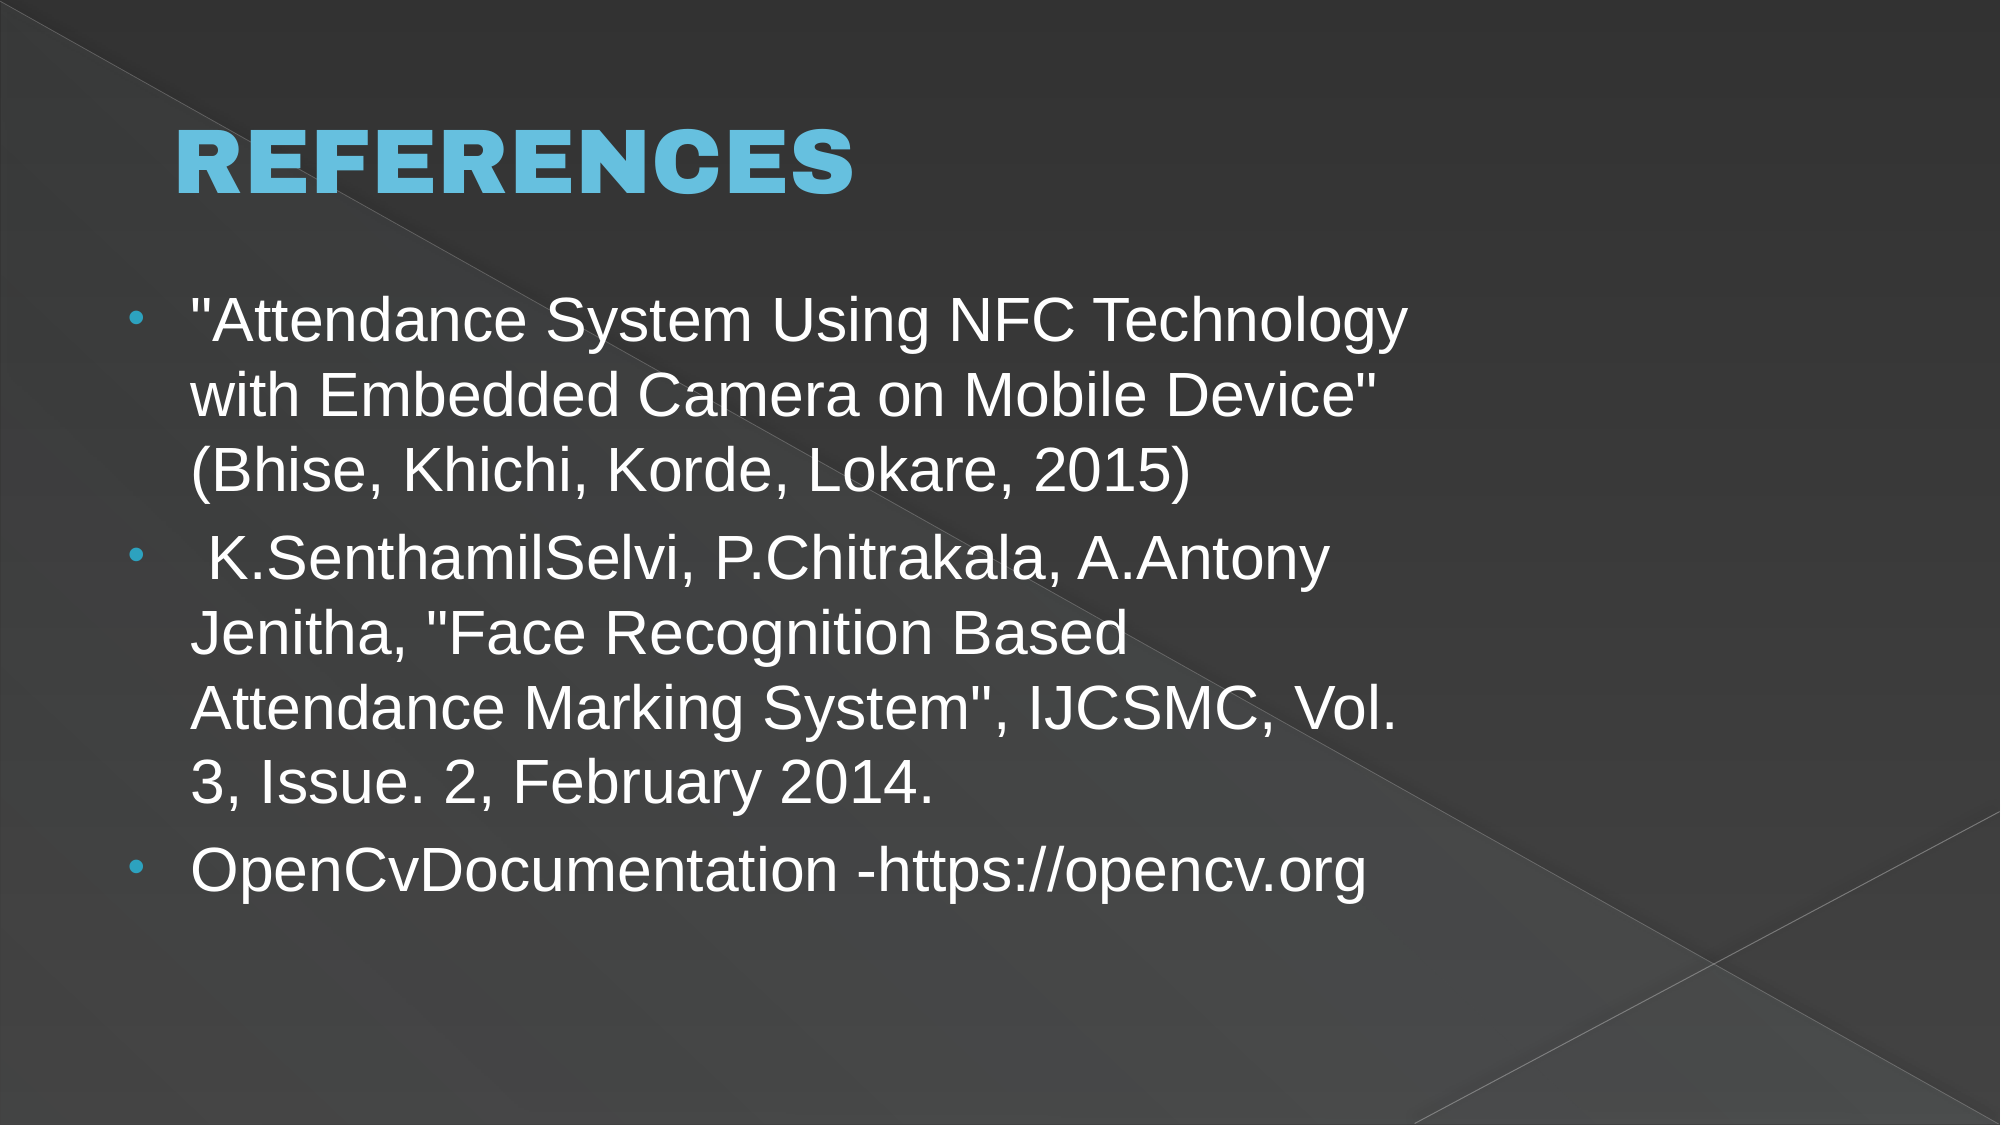

# REFERENCES
"Attendance System Using NFC Technology with Embedded Camera on Mobile Device" (Bhise, Khichi, Korde, Lokare, 2015)
 K.SenthamilSelvi, P.Chitrakala, A.Antony Jenitha, "Face Recognition Based Attendance Marking System", IJCSMC, Vol. 3, Issue. 2, February 2014.
OpenCvDocumentation -https://opencv.org